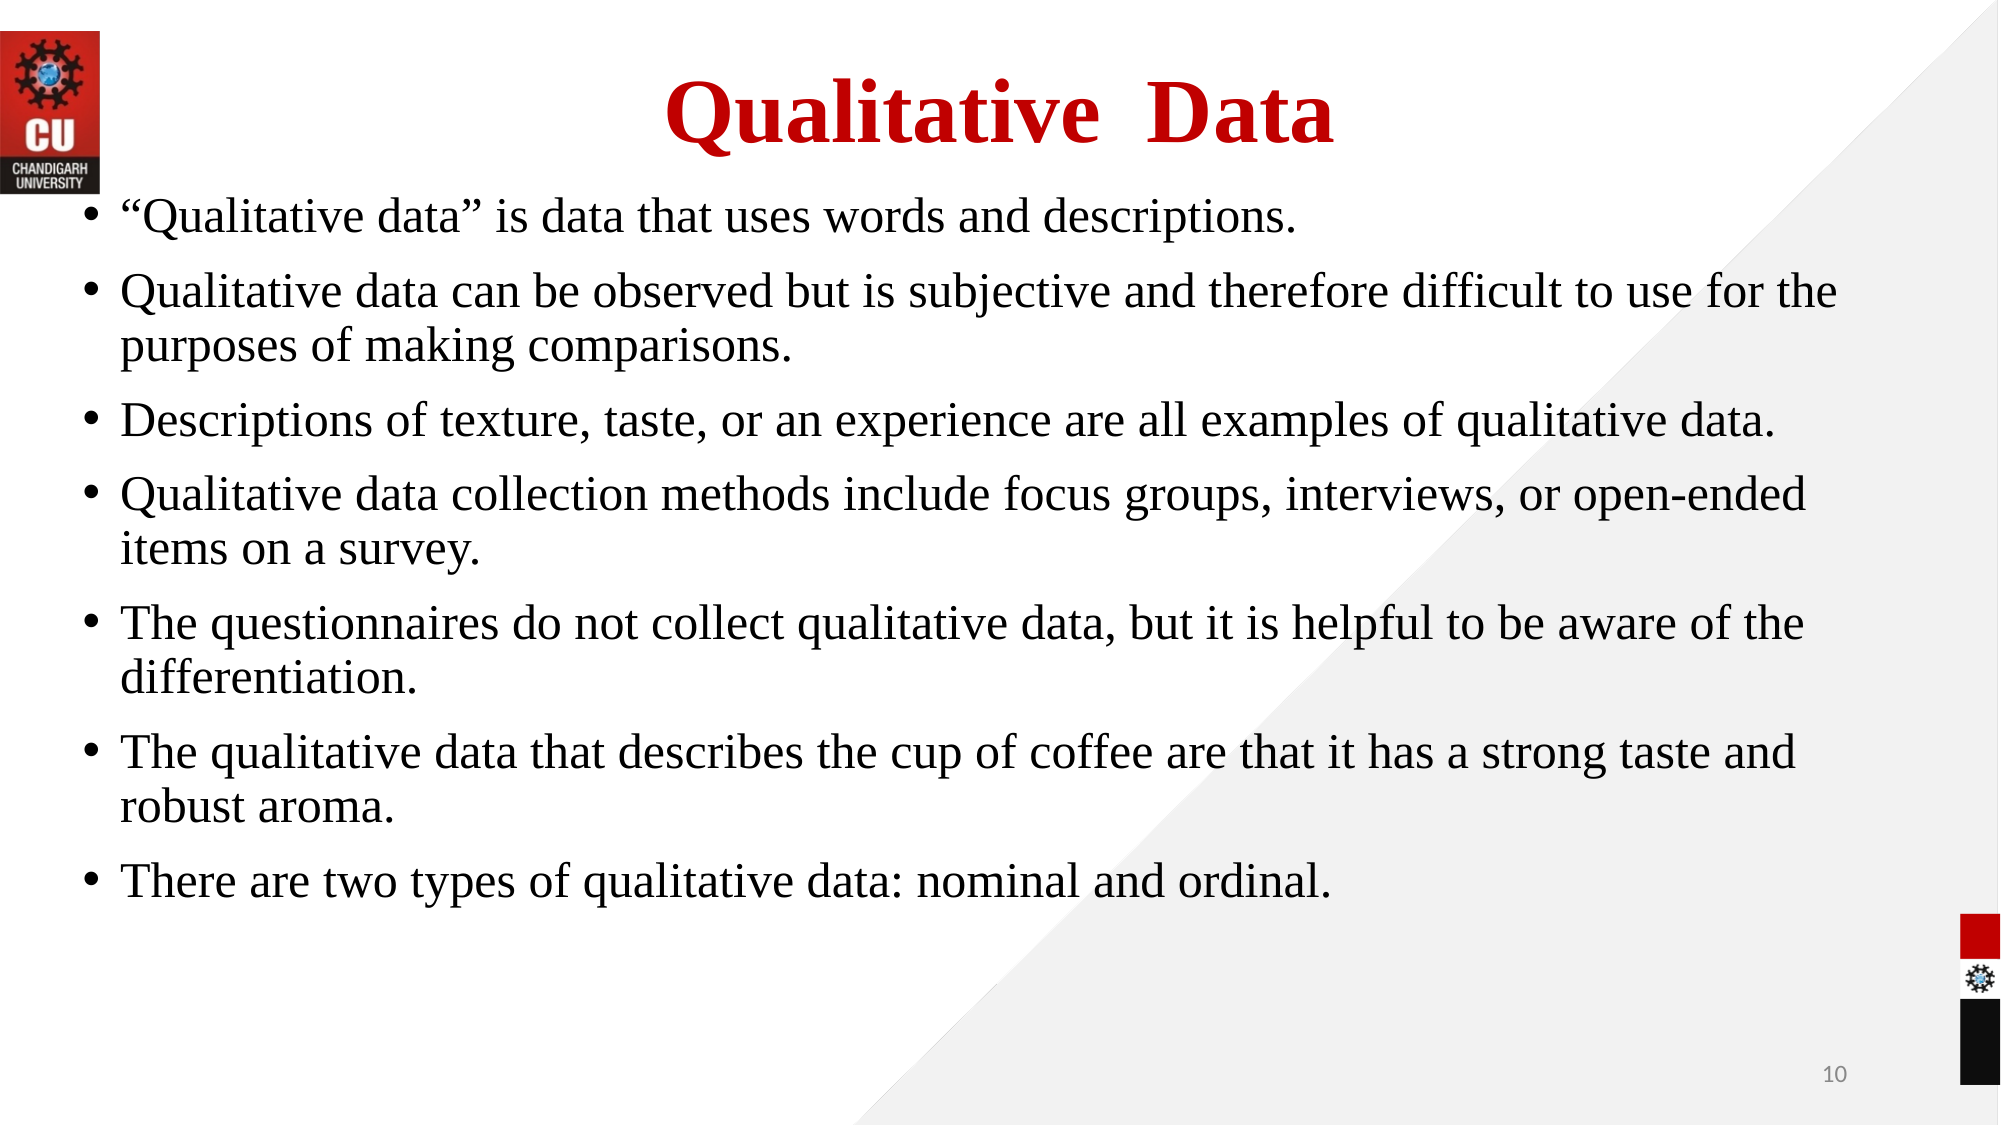

# Qualitative  Data
“Qualitative data” is data that uses words and descriptions.
Qualitative data can be observed but is subjective and therefore difficult to use for the purposes of making comparisons.
Descriptions of texture, taste, or an experience are all examples of qualitative data.
Qualitative data collection methods include focus groups, interviews, or open-ended items on a survey.
The questionnaires do not collect qualitative data, but it is helpful to be aware of the differentiation.
The qualitative data that describes the cup of coffee are that it has a strong taste and robust aroma.
There are two types of qualitative data: nominal and ordinal.

10